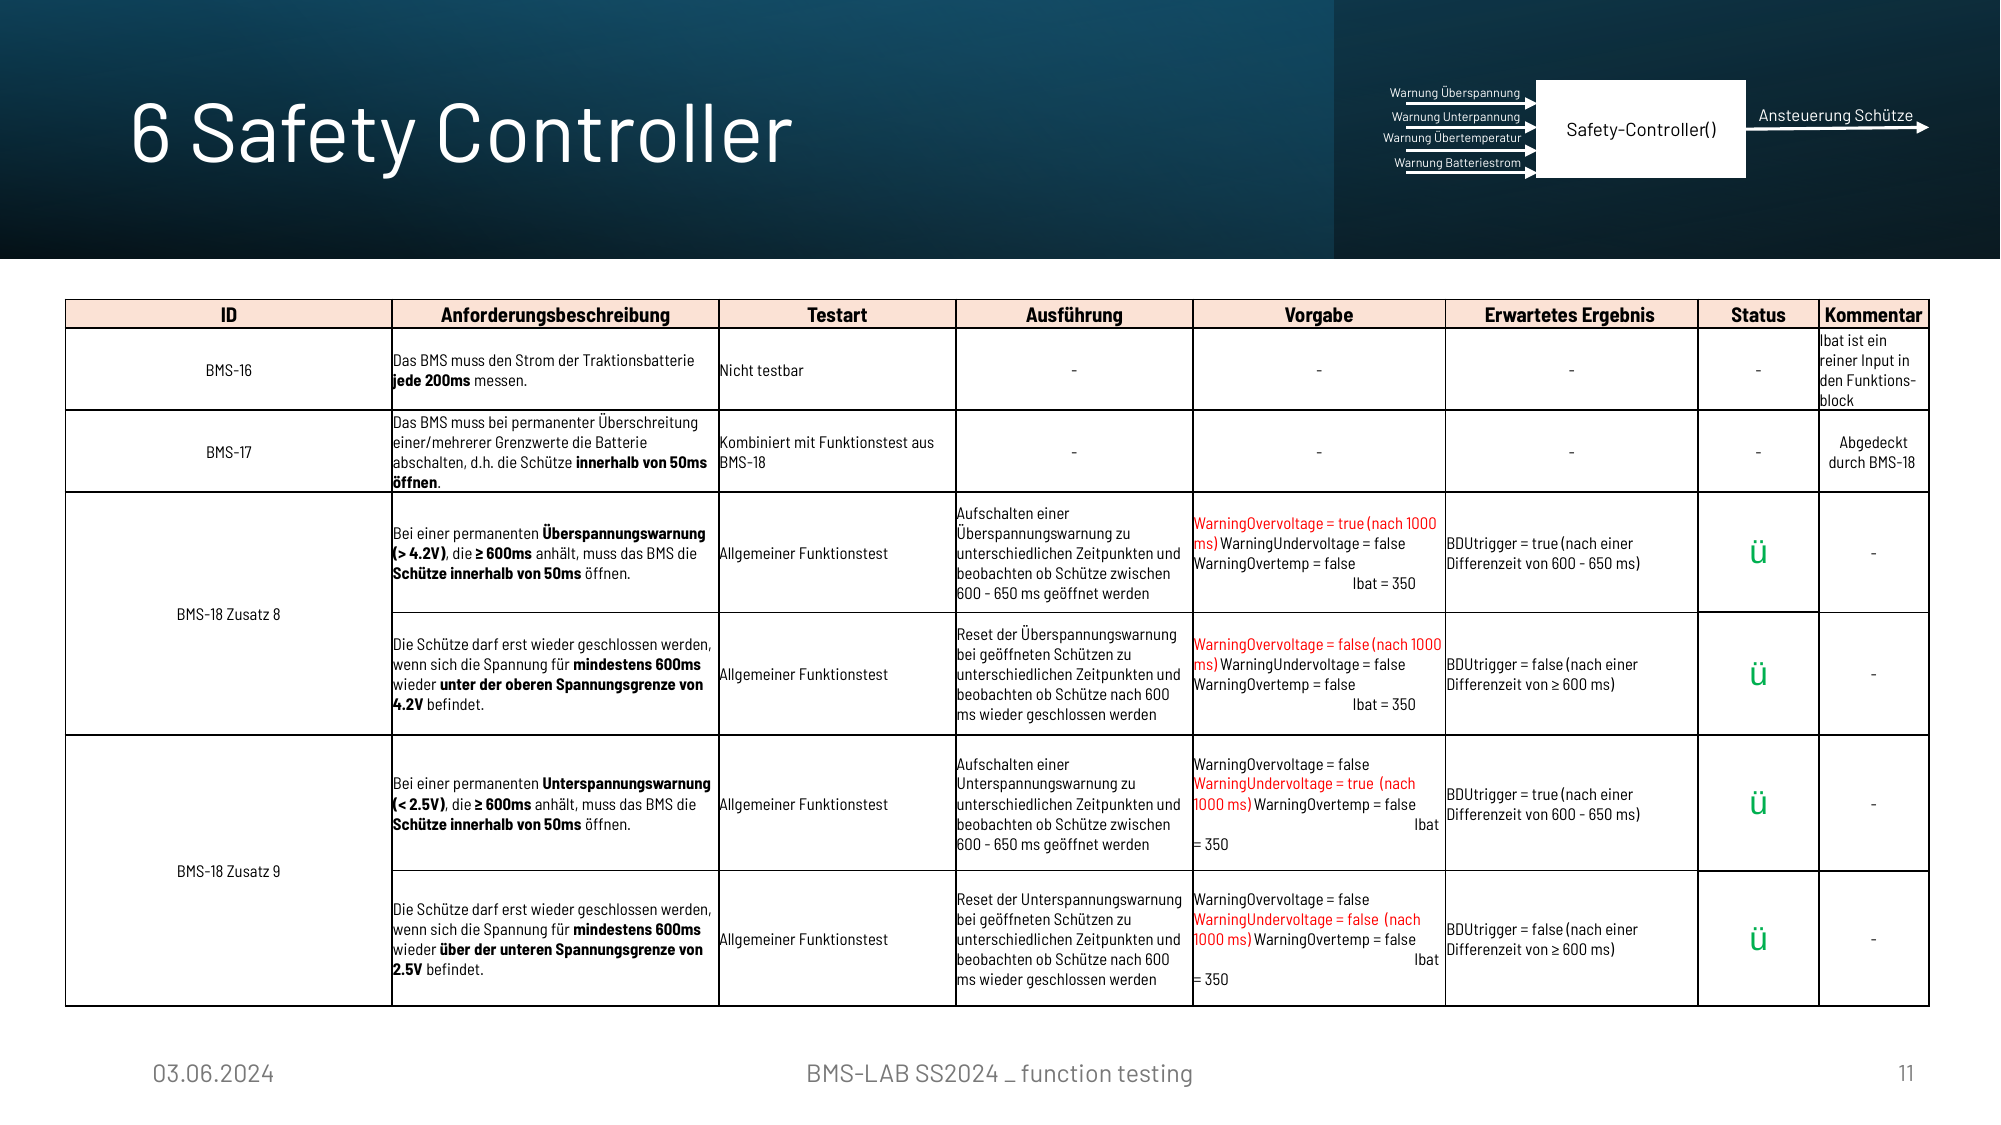

# 6 Safety Controller
Warnung Überspannung
Safety-Controller()
Ansteuerung Schütze
Warnung Unterpannung
Warnung Übertemperatur
Warnung Batteriestrom
| ID | Anforderungsbeschreibung | Testart | Ausführung | Vorgabe | Erwartetes Ergebnis | Status | Kommentar |
| --- | --- | --- | --- | --- | --- | --- | --- |
| BMS-16 | Das BMS muss den Strom der Traktionsbatterie jede 200ms messen. | Nicht testbar | - | - | - | - | Ibat ist ein reiner Input in den Funktions-block |
| BMS-17 | Das BMS muss bei permanenter Überschreitung einer/mehrerer Grenzwerte die Batterie abschalten, d.h. die Schütze innerhalb von 50ms öffnen. | Kombiniert mit Funktionstest aus BMS-18 | - | - | - | - | Abgedeckt durch BMS-18 |
| BMS-18 Zusatz 8 | Bei einer permanenten Überspannungswarnung (> 4.2V), die ≥ 600ms anhält, muss das BMS die Schütze innerhalb von 50ms öffnen. | Allgemeiner Funktionstest | Aufschalten einer Überspannungswarnung zu unterschiedlichen Zeitpunkten und beobachten ob Schütze zwischen 600 - 650 ms geöffnet werden | WarningOvervoltage = true (nach 1000 ms) WarningUndervoltage = false WarningOvertemp = false Ibat = 350 | BDUtrigger = true (nach einer Differenzeit von 600 - 650 ms) | ü | - |
|  | Die Schütze darf erst wieder geschlossen werden, wenn sich die Spannung für mindestens 600ms wieder unter der oberen Spannungsgrenze von 4.2V befindet. | Allgemeiner Funktionstest | Reset der Überspannungswarnung bei geöffneten Schützen zu unterschiedlichen Zeitpunkten und beobachten ob Schütze nach 600 ms wieder geschlossen werden | WarningOvervoltage = false (nach 1000 ms) WarningUndervoltage = false WarningOvertemp = false Ibat = 350 | BDUtrigger = false (nach einer Differenzeit von ≥ 600 ms) | ü | - |
| BMS-18 Zusatz 9 | Bei einer permanenten Unterspannungswarnung (< 2.5V), die ≥ 600ms anhält, muss das BMS die Schütze innerhalb von 50ms öffnen. | Allgemeiner Funktionstest | Aufschalten einer Unterspannungswarnung zu unterschiedlichen Zeitpunkten und beobachten ob Schütze zwischen 600 - 650 ms geöffnet werden | WarningOvervoltage = false WarningUndervoltage = true (nach 1000 ms) WarningOvertemp = false Ibat = 350 | BDUtrigger = true (nach einer Differenzeit von 600 - 650 ms) | ü | - |
|  | Die Schütze darf erst wieder geschlossen werden, wenn sich die Spannung für mindestens 600ms wieder über der unteren Spannungsgrenze von 2.5V befindet. | Allgemeiner Funktionstest | Reset der Unterspannungswarnung bei geöffneten Schützen zu unterschiedlichen Zeitpunkten und beobachten ob Schütze nach 600 ms wieder geschlossen werden | WarningOvervoltage = false WarningUndervoltage = false (nach 1000 ms) WarningOvertemp = false Ibat = 350 | BDUtrigger = false (nach einer Differenzeit von ≥ 600 ms) | ü | - |
11
03.06.2024
BMS-LAB SS2024 _ function testing